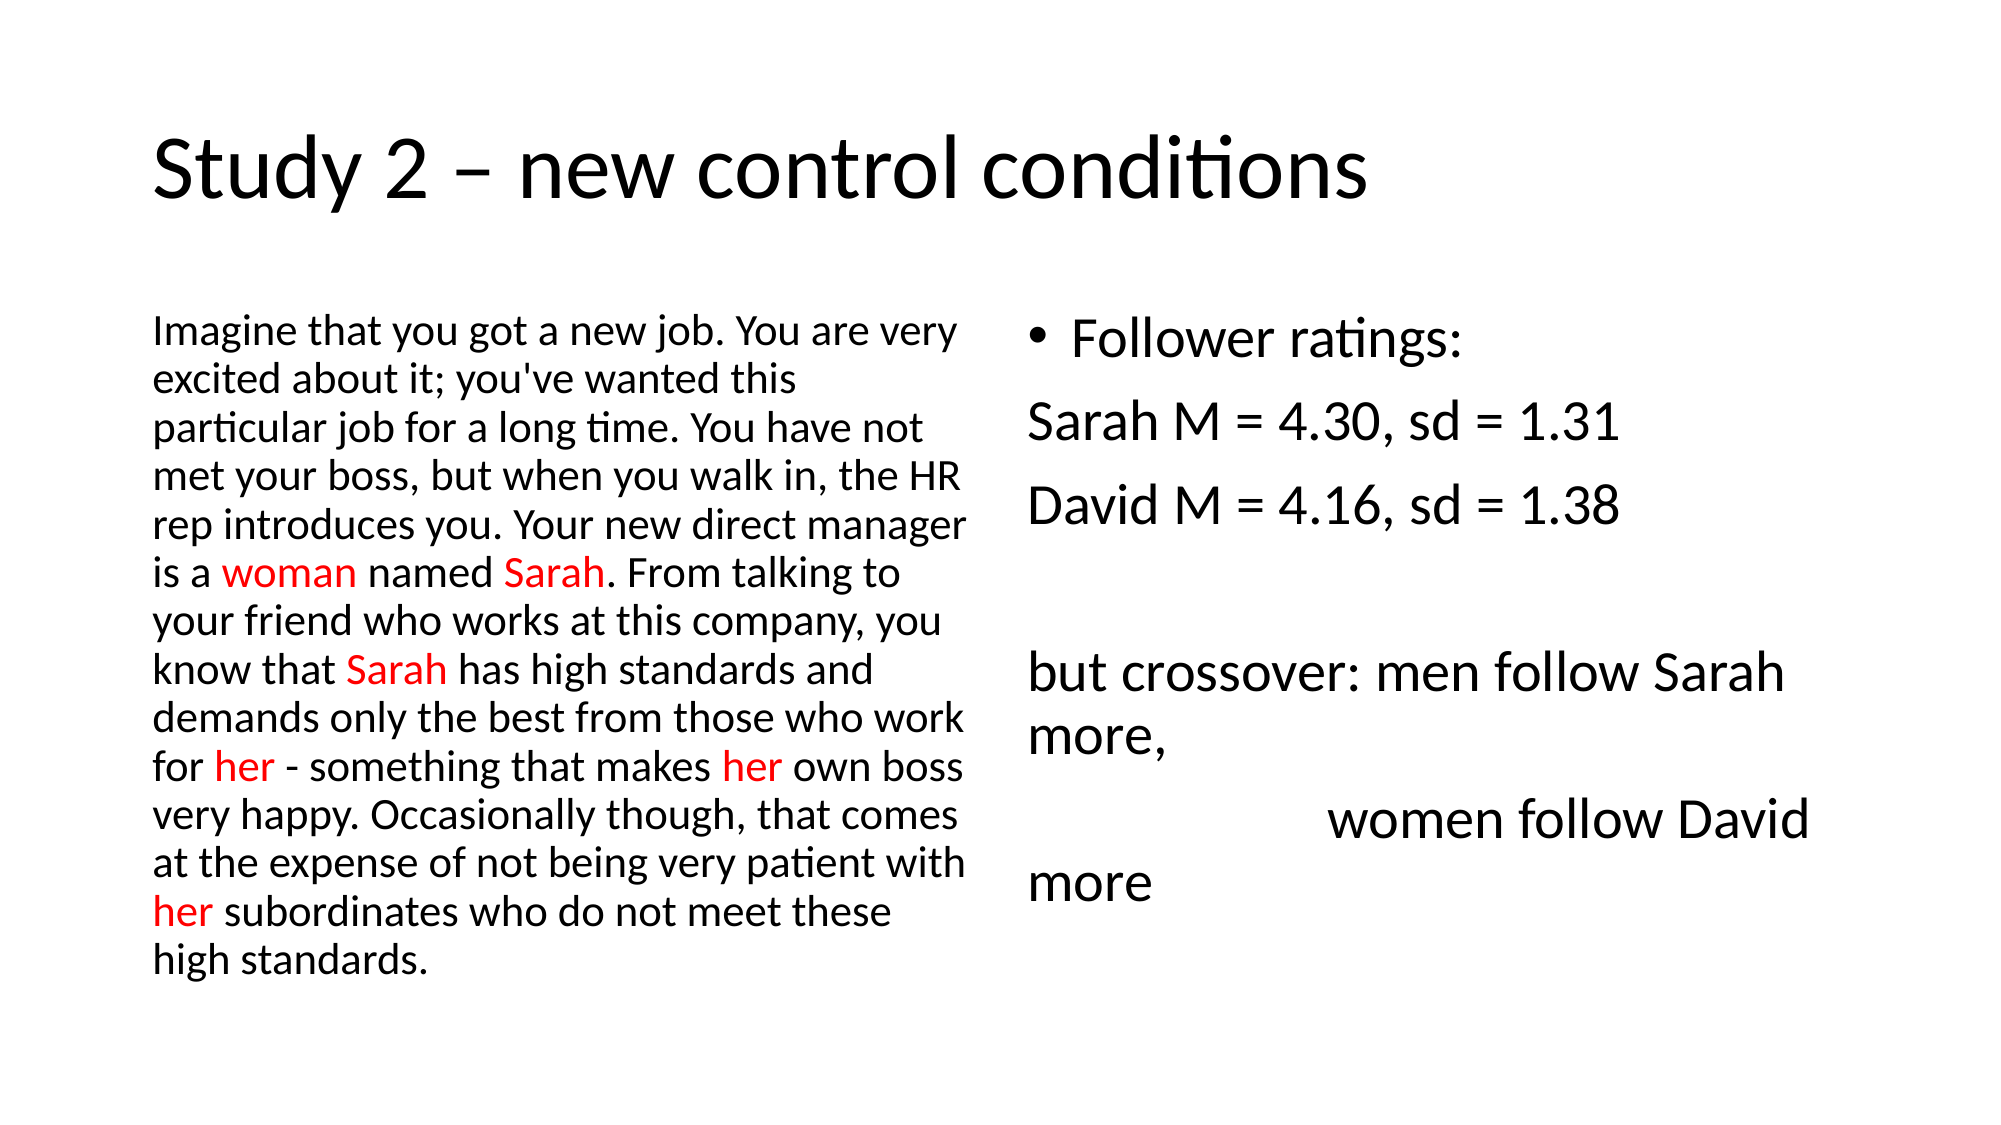

# Study 2 – new control conditions
Imagine that you got a new job. You are very excited about it; you've wanted this particular job for a long time. You have not met your boss, but when you walk in, the HR rep introduces you. Your new direct manager is a woman named Sarah. From talking to your friend who works at this company, you know that Sarah has high standards and demands only the best from those who work for her - something that makes her own boss very happy. Occasionally though, that comes at the expense of not being very patient with her subordinates who do not meet these high standards.

Follower ratings:
Sarah M = 4.30, sd = 1.31
David M = 4.16, sd = 1.38

but crossover: men follow Sarah more,
		women follow David more